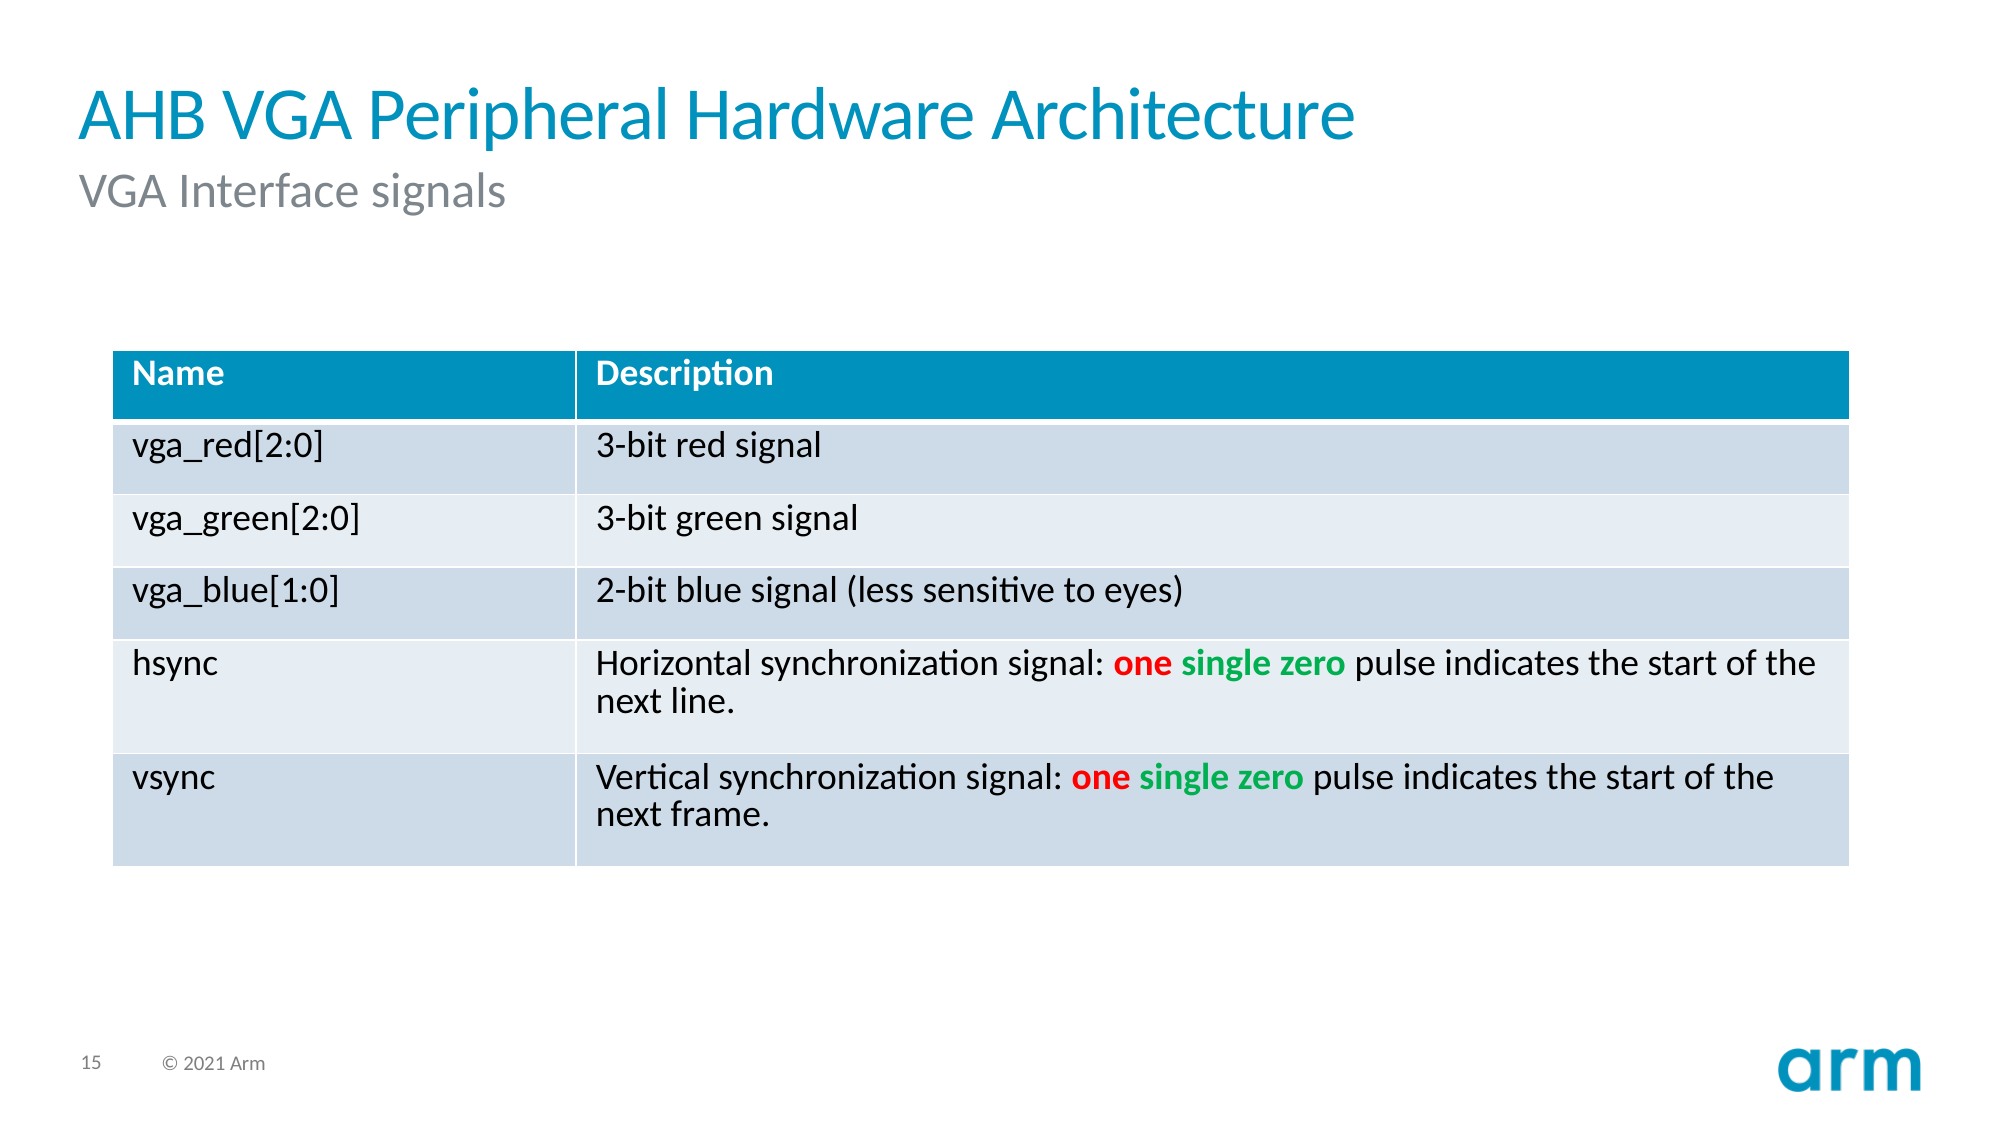

AHB VGA Peripheral Hardware Architecture
VGA Interface signals

| Name | Description |
| --- | --- |
| vga\_red[2:0] | 3-bit red signal |
| vga\_green[2:0] | 3-bit green signal |
| vga\_blue[1:0] | 2-bit blue signal (less sensitive to eyes) |
| hsync | Horizontal synchronization signal: one single zero pulse indicates the start of the next line. |
| vsync | Vertical synchronization signal: one single zero pulse indicates the start of the next frame. |